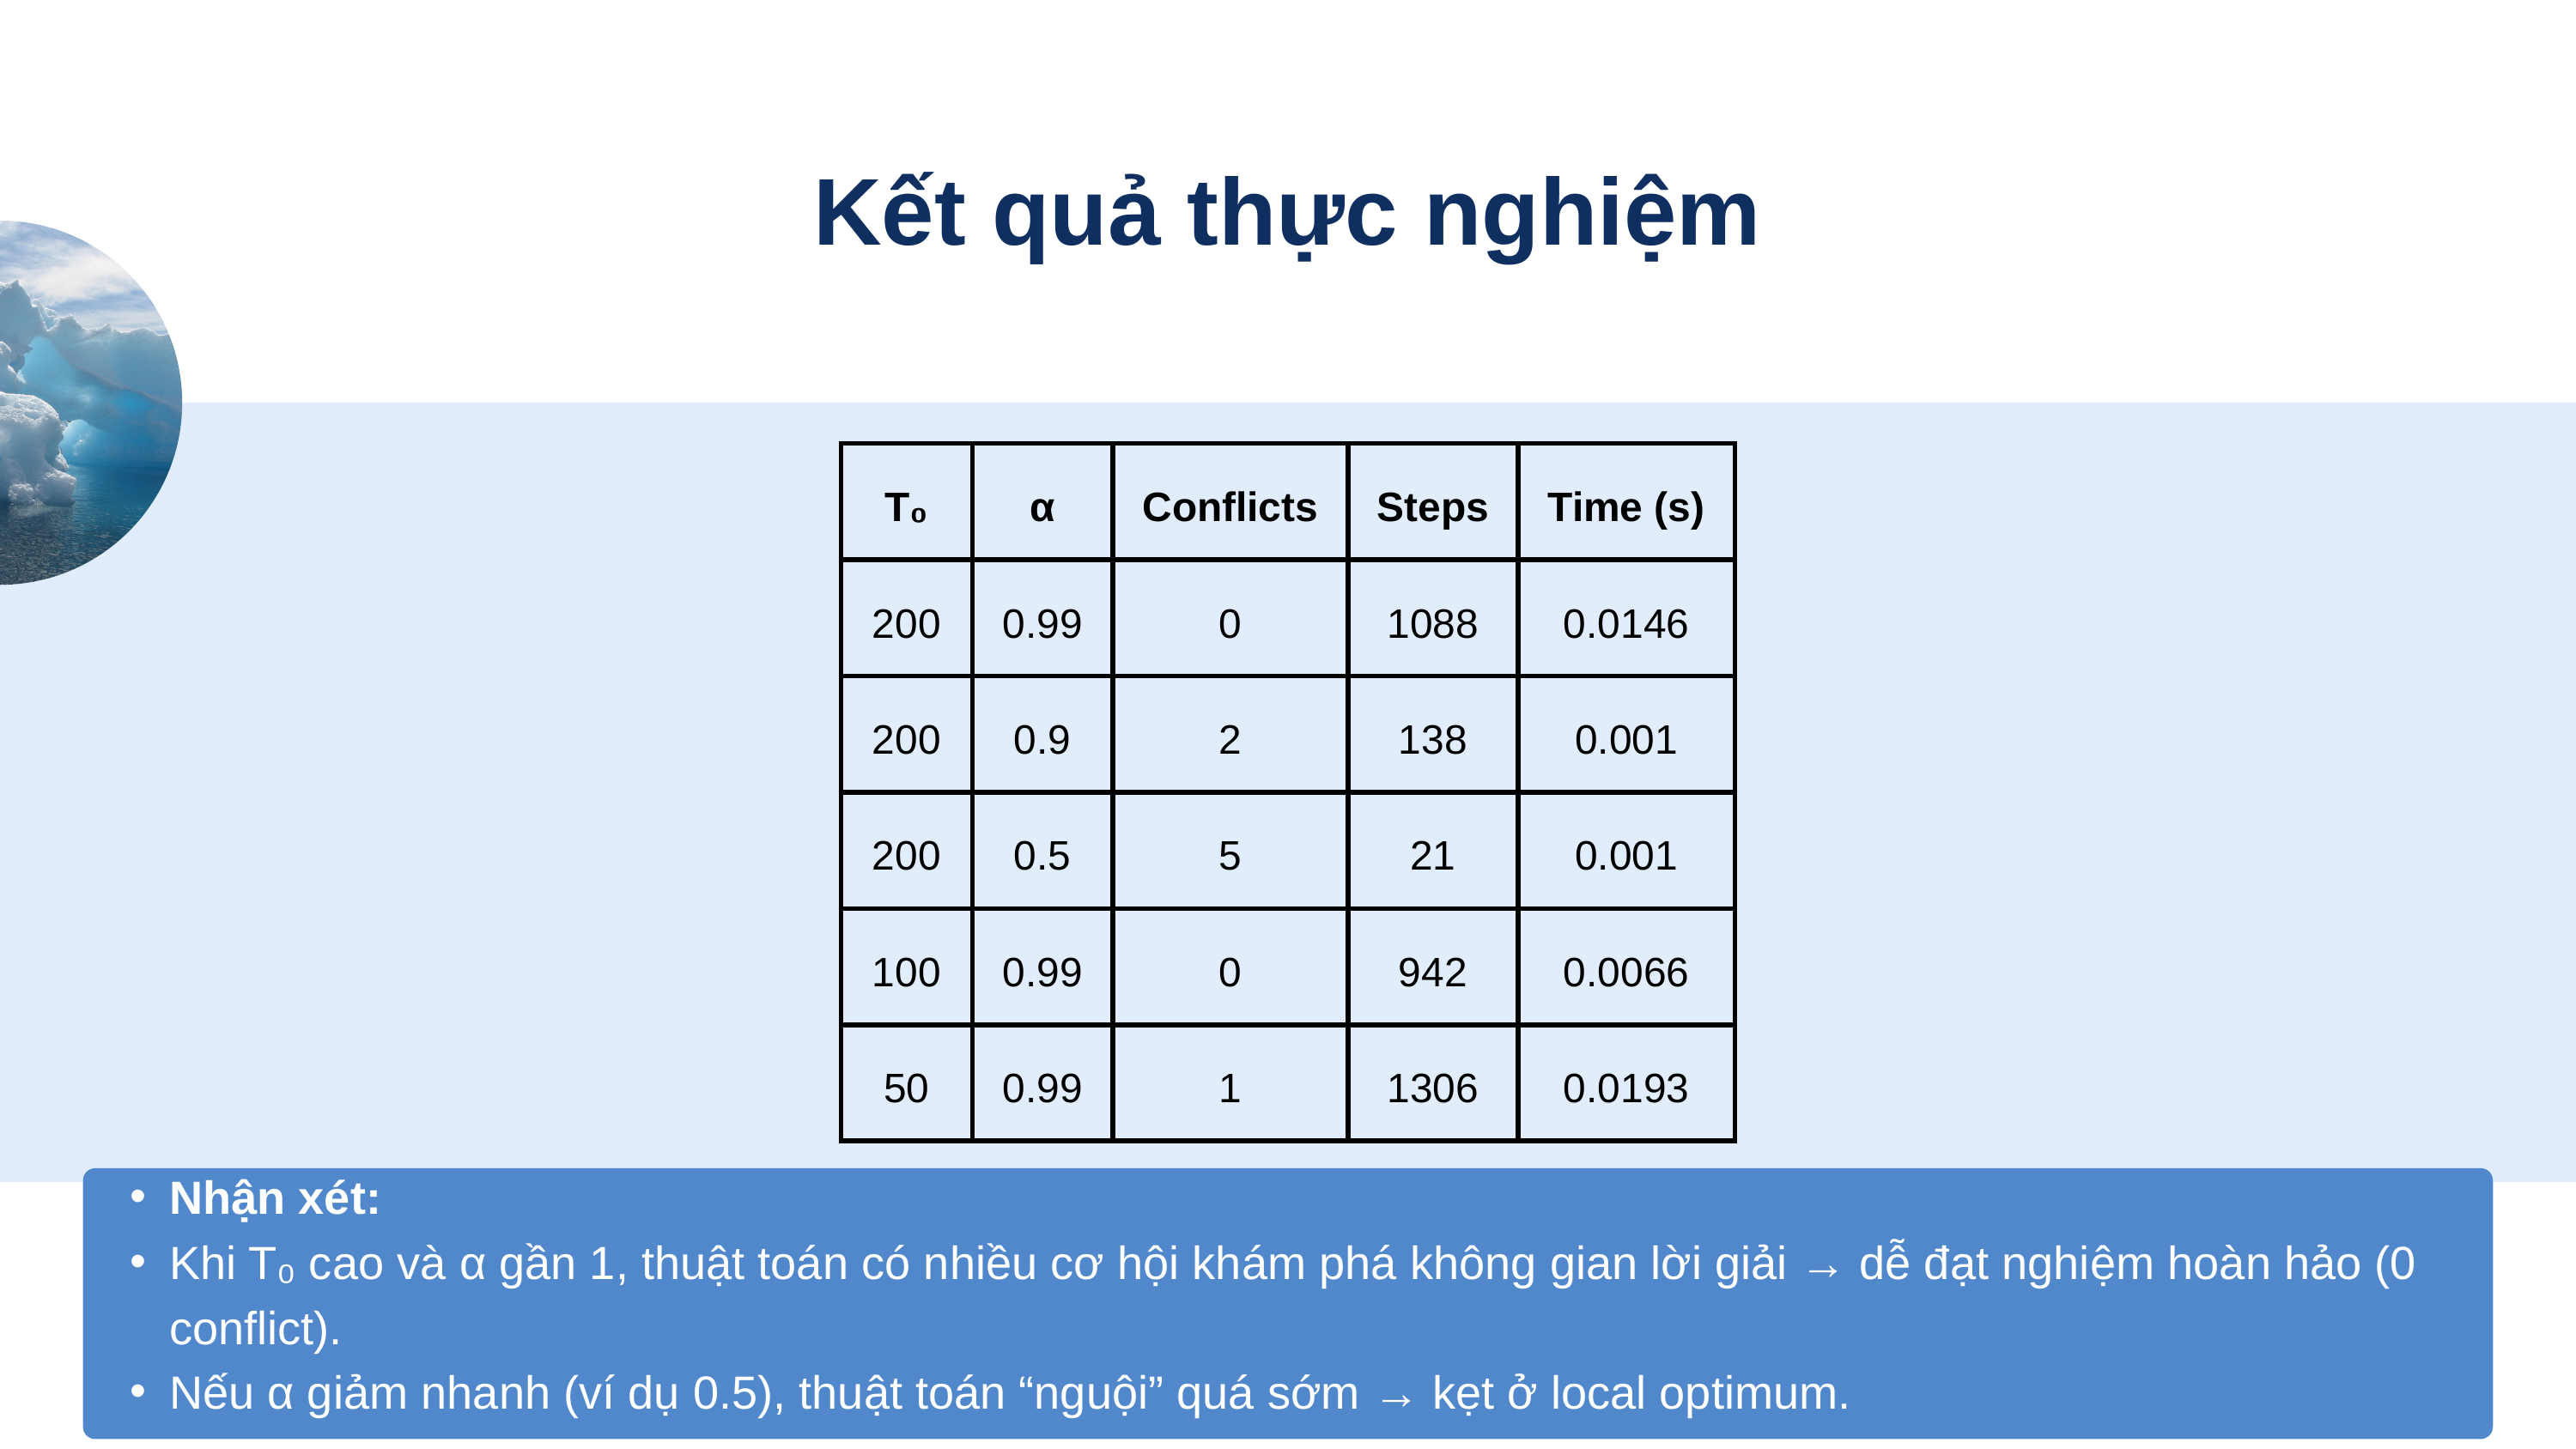

Kết quả thực nghiệm

| T₀ | α | Conflicts | Steps | Time (s) |
| --- | --- | --- | --- | --- |
| 200 | 0.99 | 0 | 1088 | 0.0146 |
| 200 | 0.9 | 2 | 138 | 0.001 |
| 200 | 0.5 | 5 | 21 | 0.001 |
| 100 | 0.99 | 0 | 942 | 0.0066 |
| 50 | 0.99 | 1 | 1306 | 0.0193 |

Nhận xét:
Khi T₀ cao và α gần 1, thuật toán có nhiều cơ hội khám phá không gian lời giải → dễ đạt nghiệm hoàn hảo (0 conflict).
Nếu α giảm nhanh (ví dụ 0.5), thuật toán “nguội” quá sớm → kẹt ở local optimum.